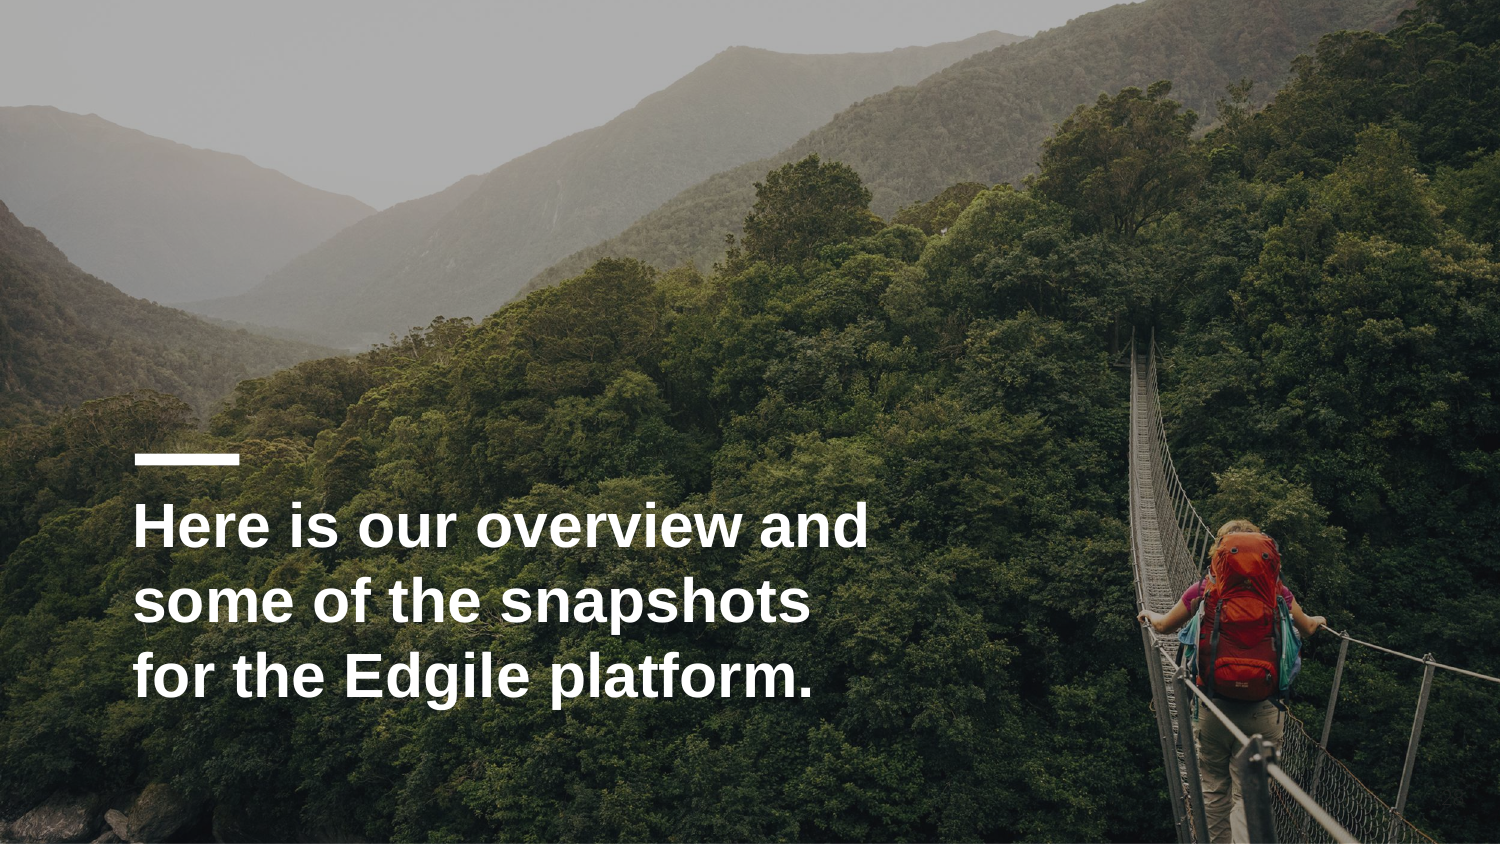

# Here is our overview and some of the snapshots for the Edgile platform.
28